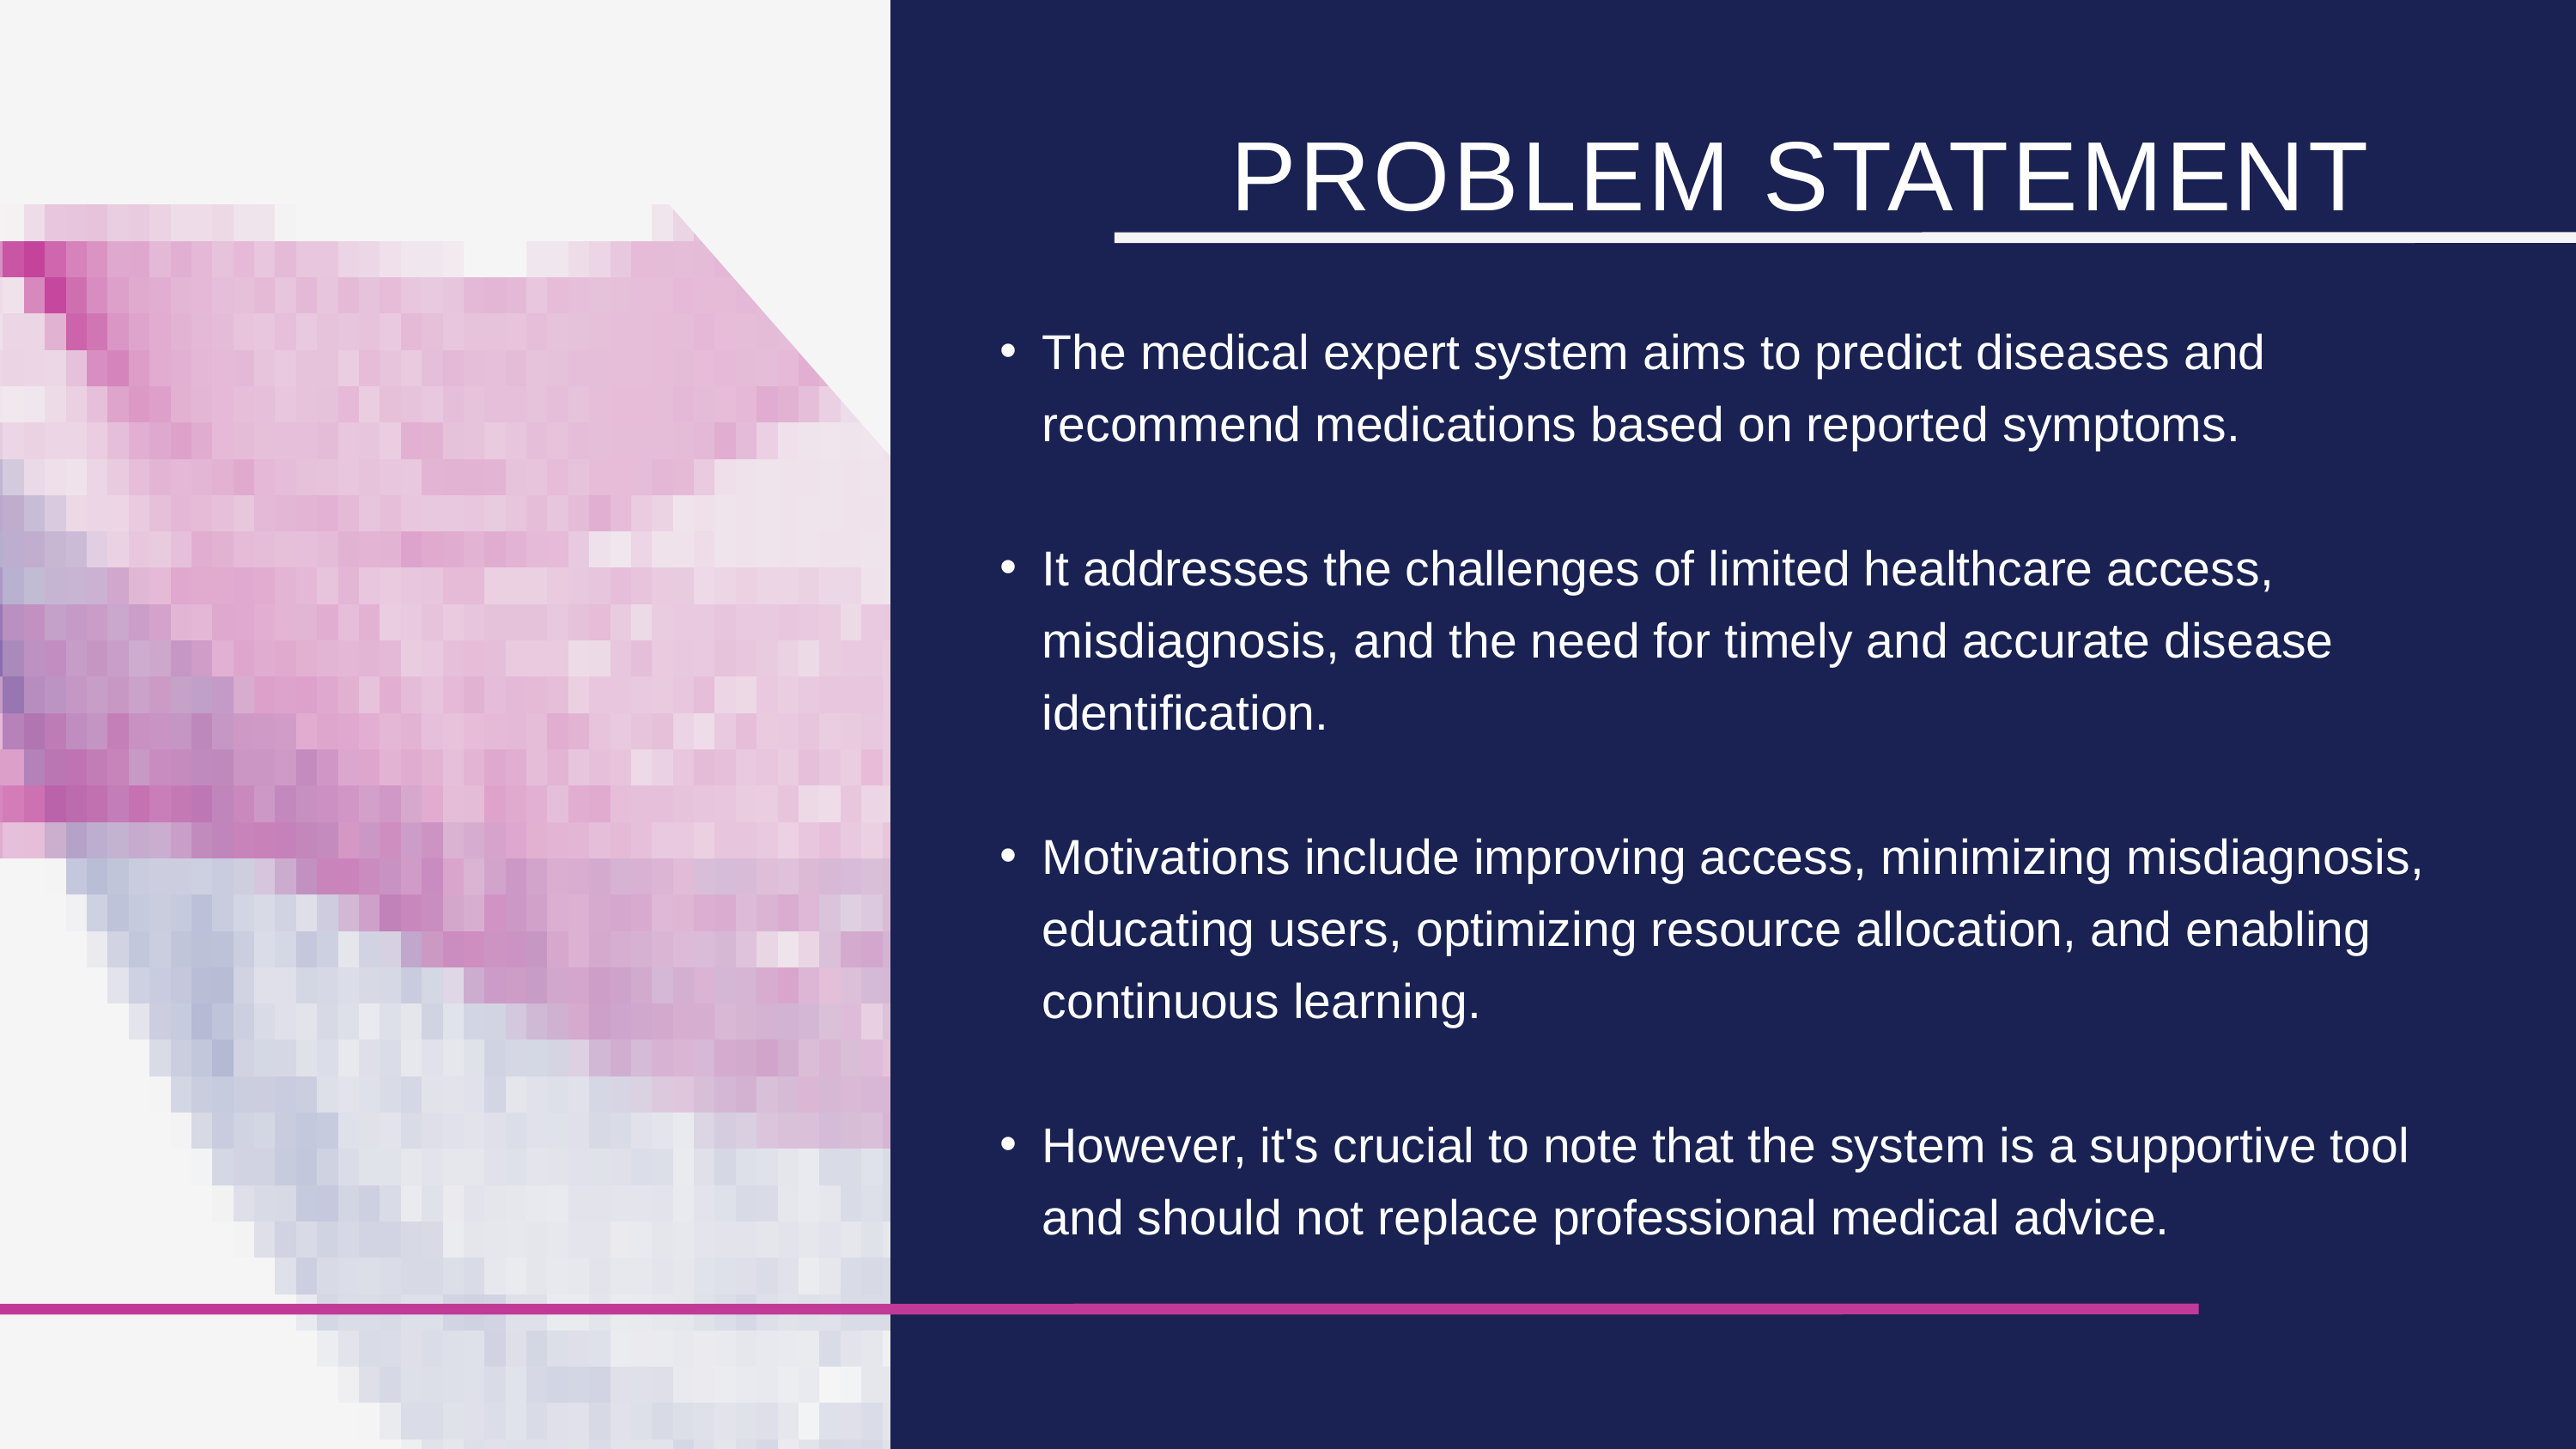

PROBLEM STATEMENT

The medical expert system aims to predict diseases and recommend medications based on reported symptoms.

It addresses the challenges of limited healthcare access, misdiagnosis, and the need for timely and accurate disease identification.

Motivations include improving access, minimizing misdiagnosis, educating users, optimizing resource allocation, and enabling continuous learning.

However, it's crucial to note that the system is a supportive tool and should not replace professional medical advice.